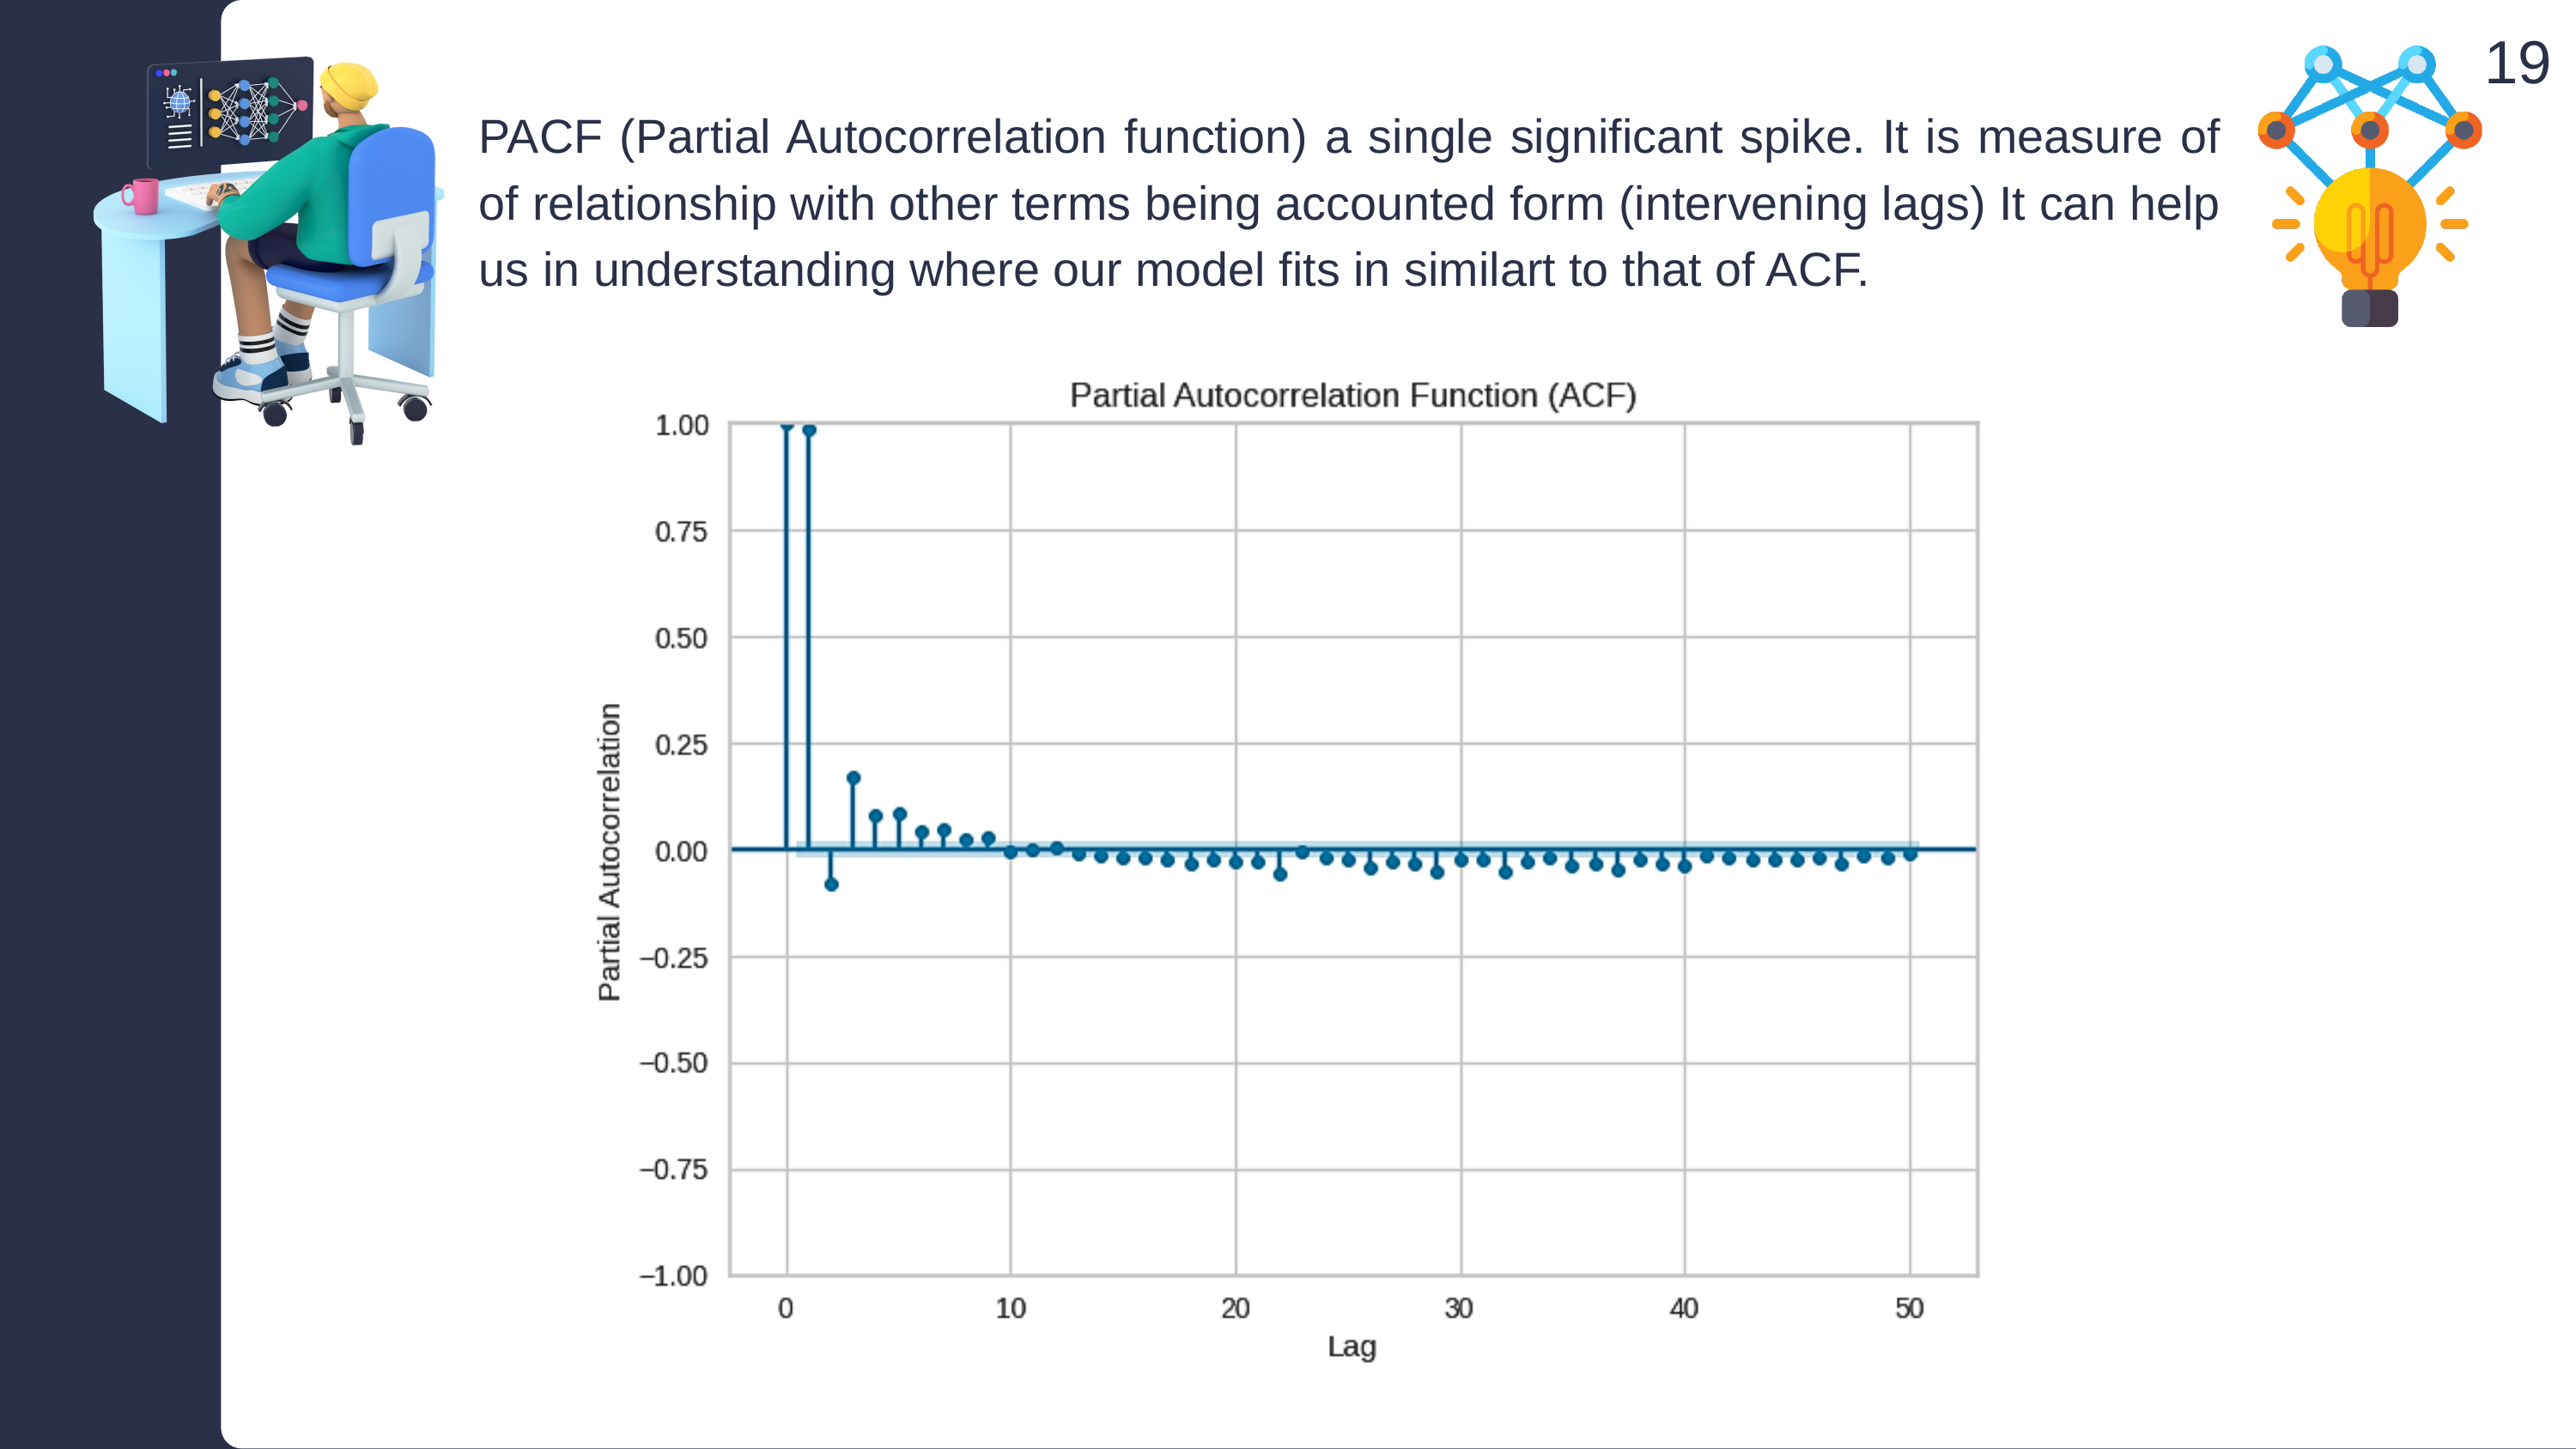

19

PACF (Partial Autocorrelation function) a single significant spike. It is measure of of relationship with other terms being accounted form (intervening lags) It can help us in understanding where our model fits in similart to that of ACF.